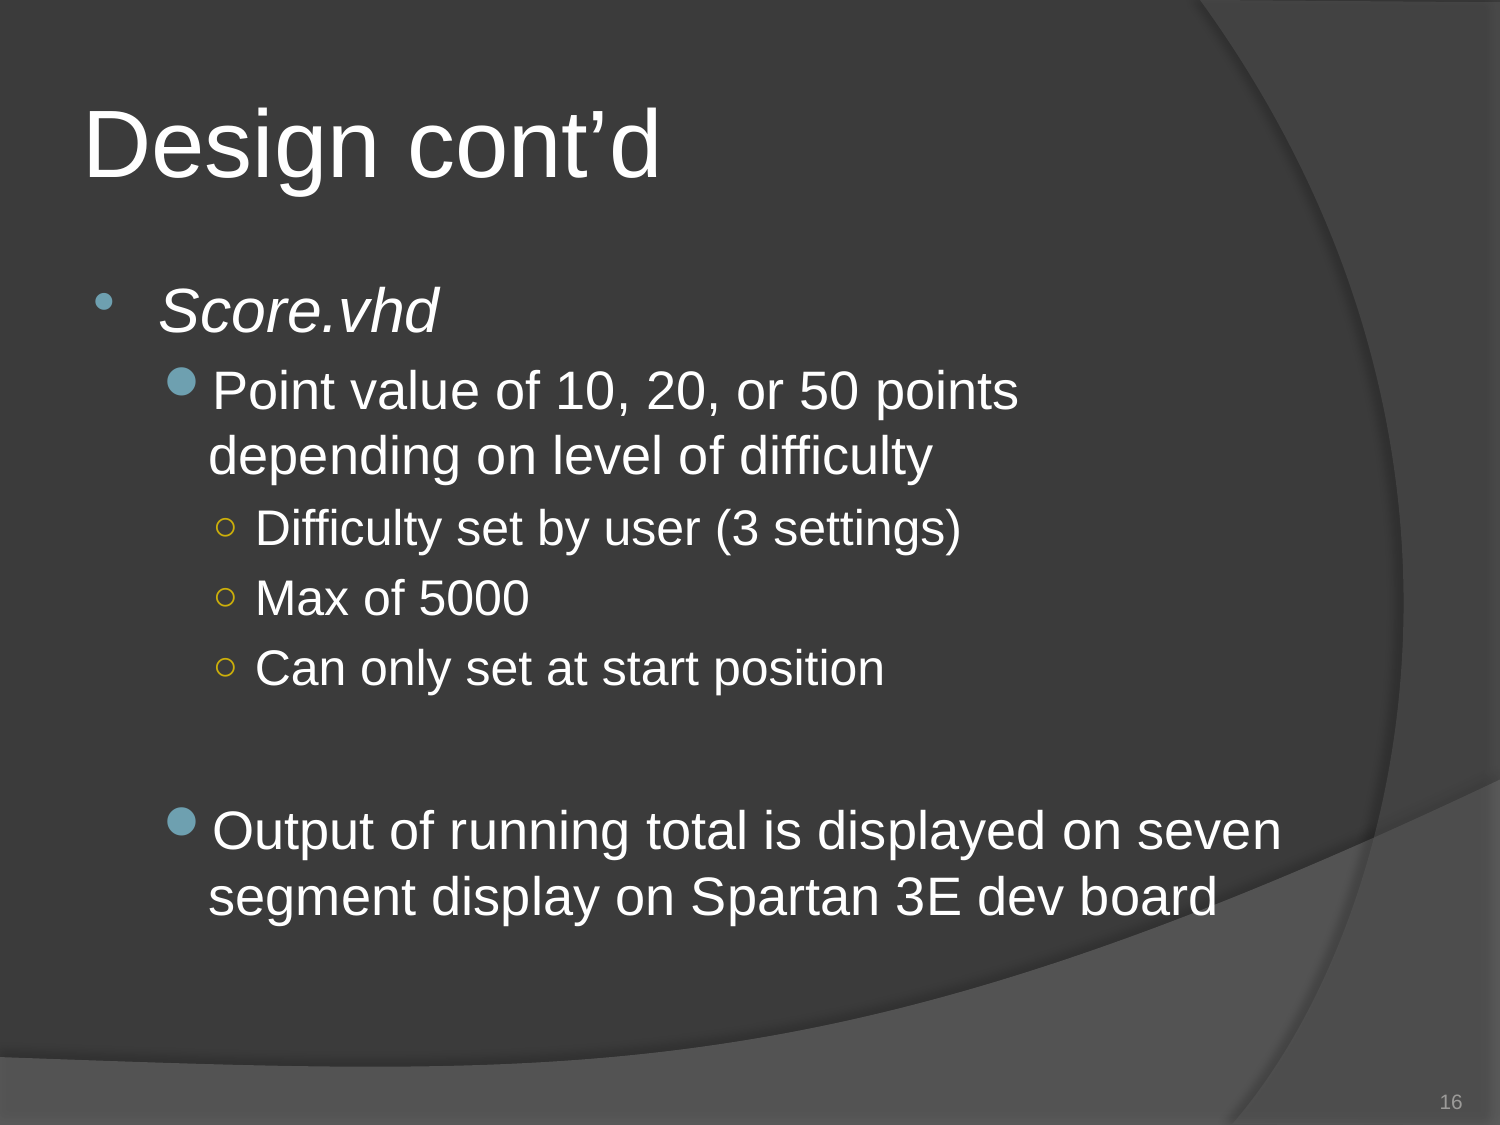

# Design cont’d
Score.vhd
Point value of 10, 20, or 50 points depending on level of difficulty
Difficulty set by user (3 settings)
Max of 5000
Can only set at start position

Output of running total is displayed on seven segment display on Spartan 3E dev board
16